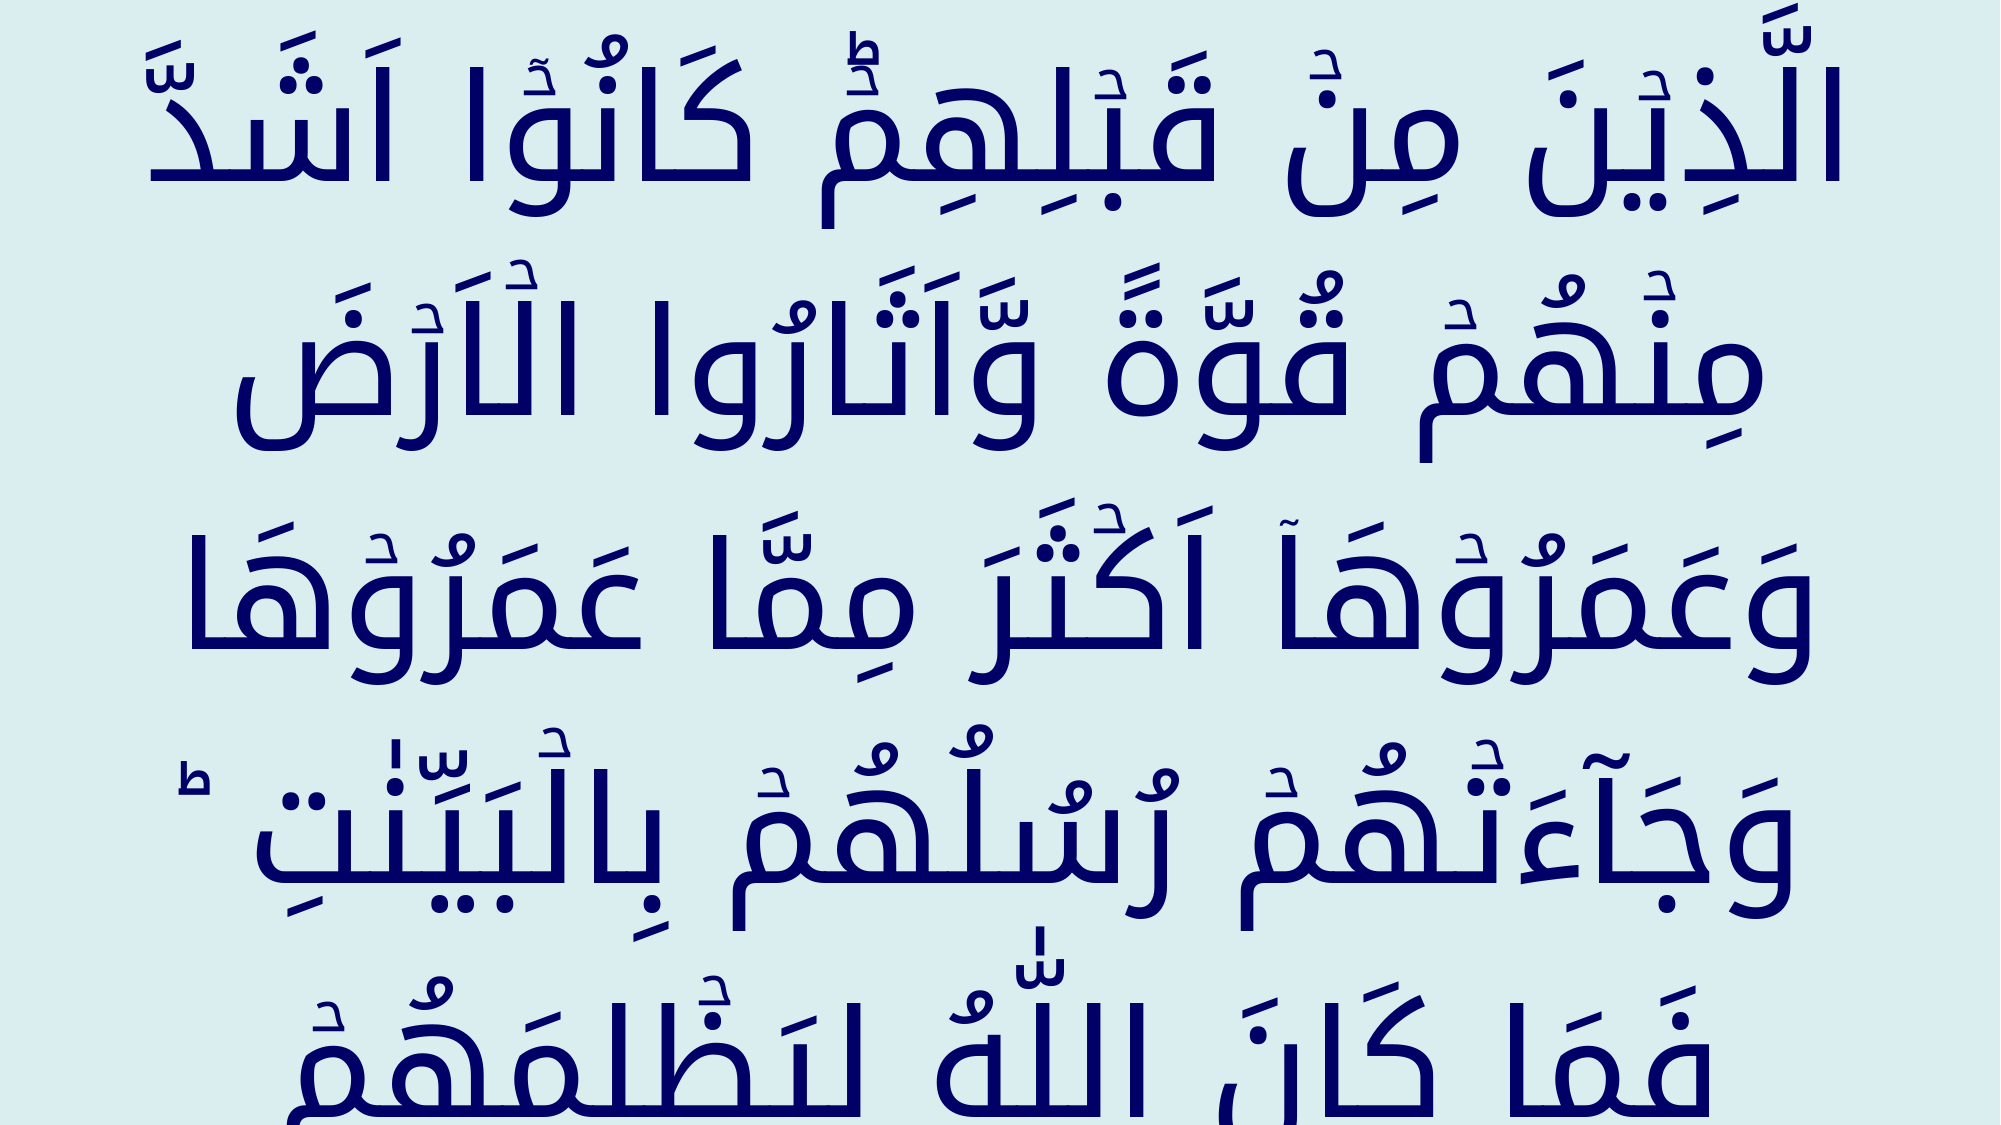

اَوَلَمۡ يَسِيۡرُوۡا فِى الۡاَرۡضِ فَيَنۡظُرُوۡا كَيۡفَ كَانَ عَاقِبَةُ الَّذِيۡنَ مِنۡ قَبۡلِهِمۡ‌ؕ كَانُوۡۤا اَشَدَّ مِنۡهُمۡ قُوَّةً وَّاَثَارُوا الۡاَرۡضَ وَعَمَرُوۡهَاۤ اَكۡثَرَ مِمَّا عَمَرُوۡهَا وَجَآءَتۡهُمۡ رُسُلُهُمۡ بِالۡبَيِّنٰتِ‌ ؕ فَمَا كَانَ اللّٰهُ لِيَظۡلِمَهُمۡ وَلٰـكِنۡ كَانُوۡۤا اَنۡفُسَهُمۡ يَظۡلِمُوۡنَ ؕ ‏﴿﻿۹﻿﴾